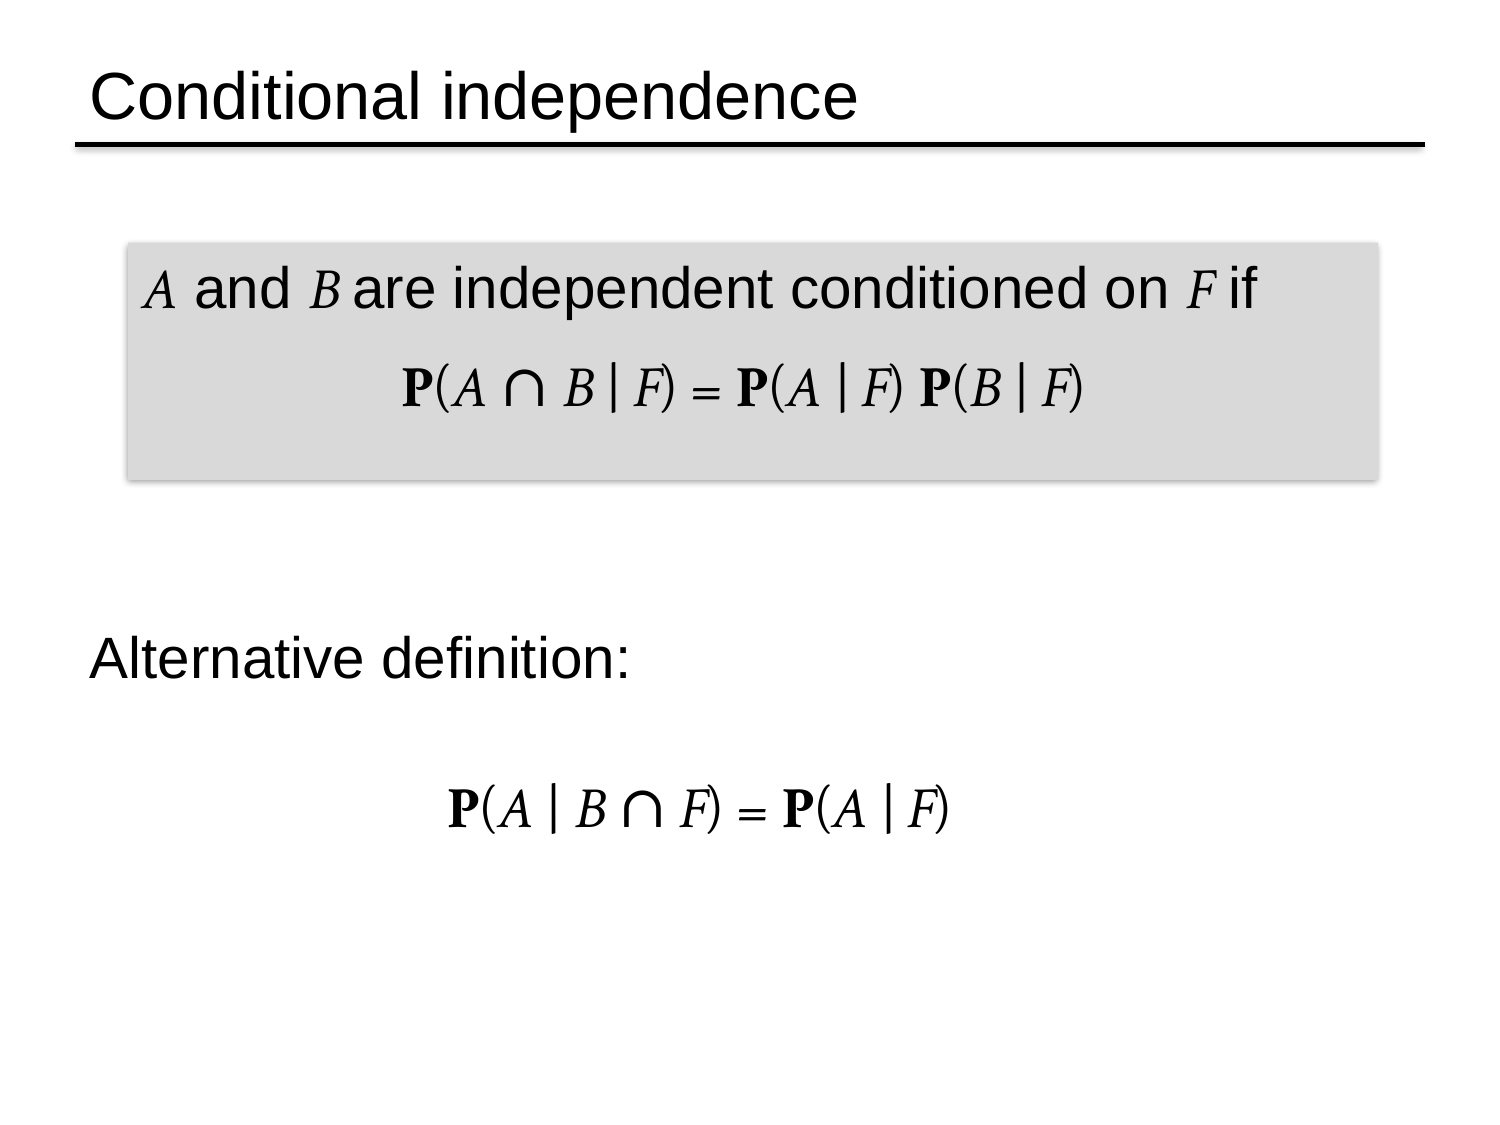

# Conditional independence

A and B are independent conditioned on F if
P(A ∩ B | F) = P(A | F) P(B | F)
Alternative definition:
P(A | B ∩ F) = P(A | F)